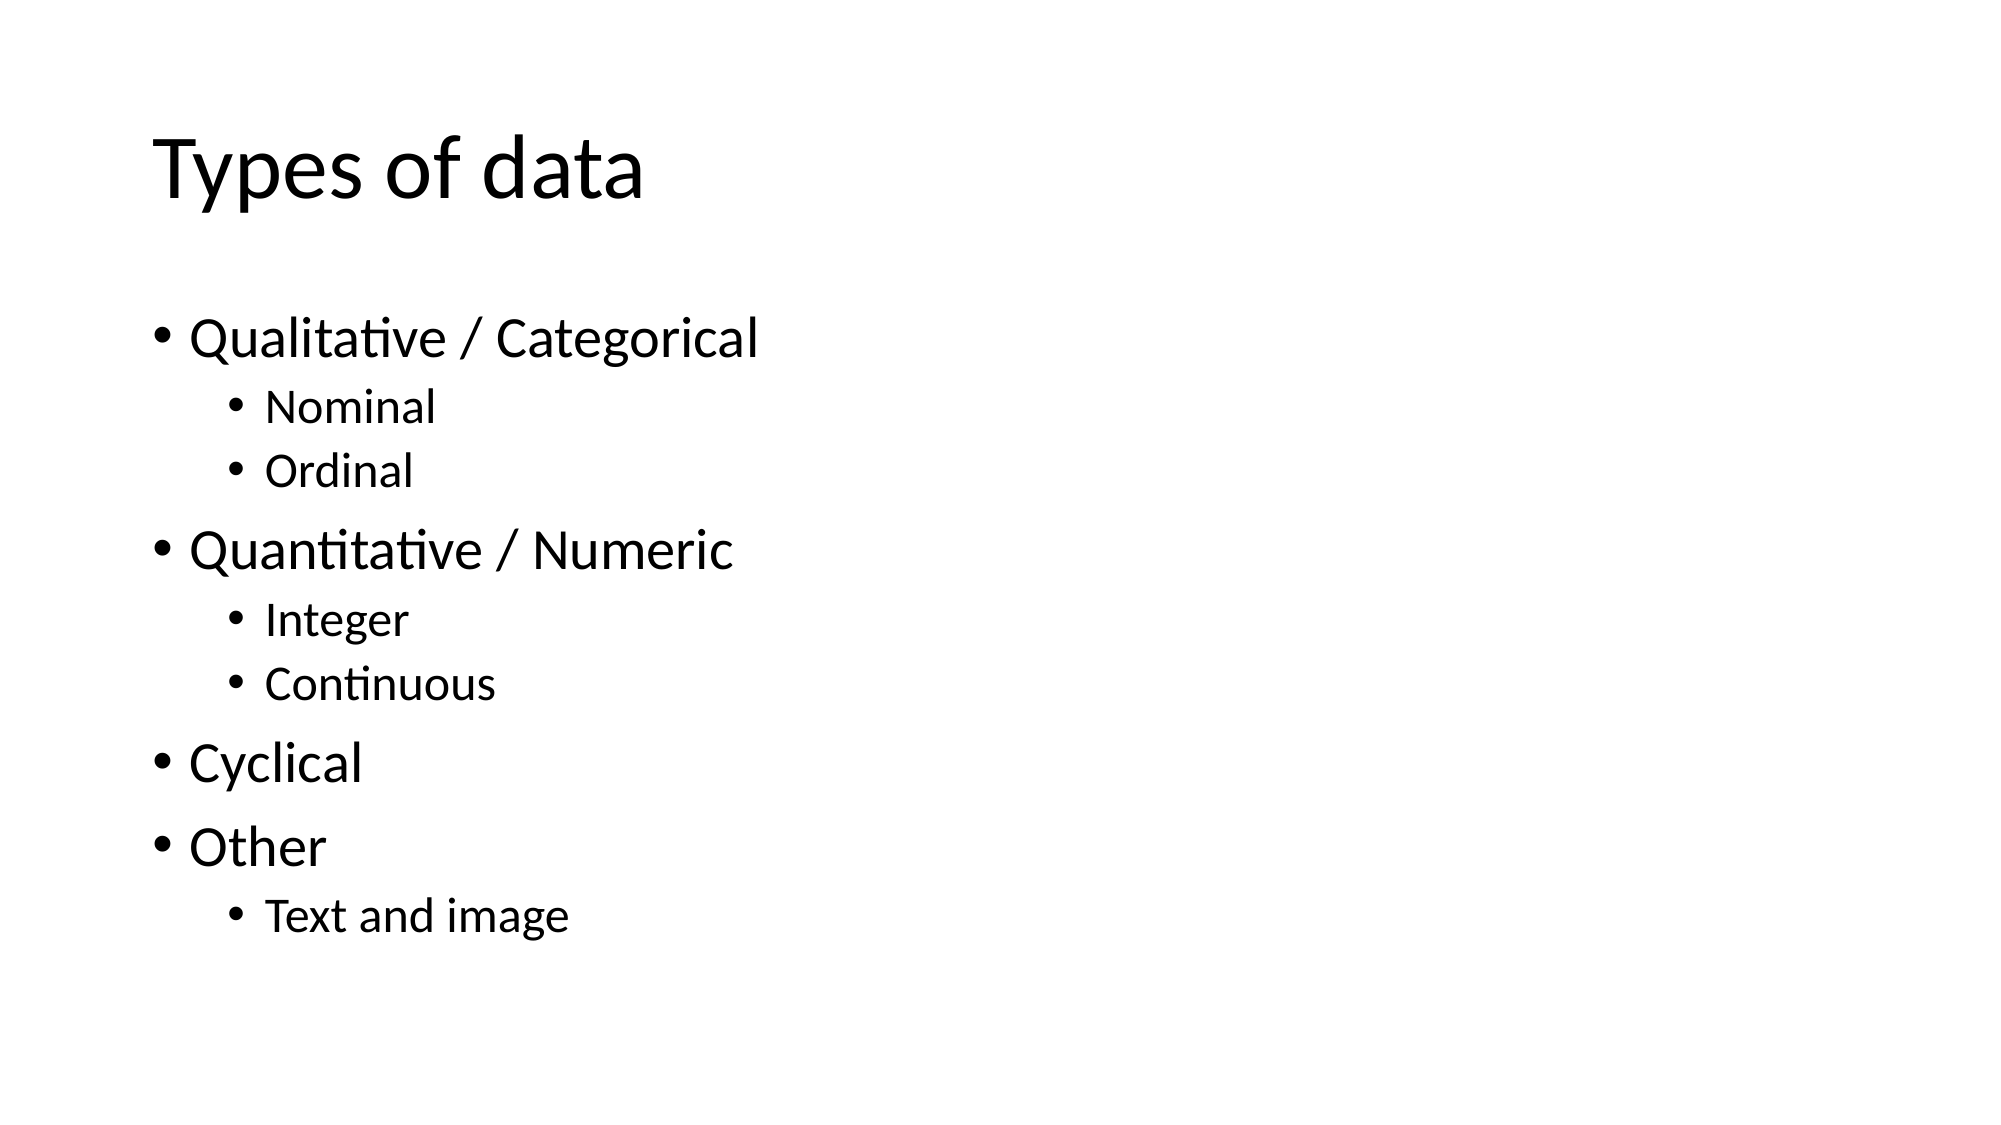

# Types of data
Qualitative / Categorical
Nominal
Ordinal
Quantitative / Numeric
Integer
Continuous
Cyclical
Other
Text and image